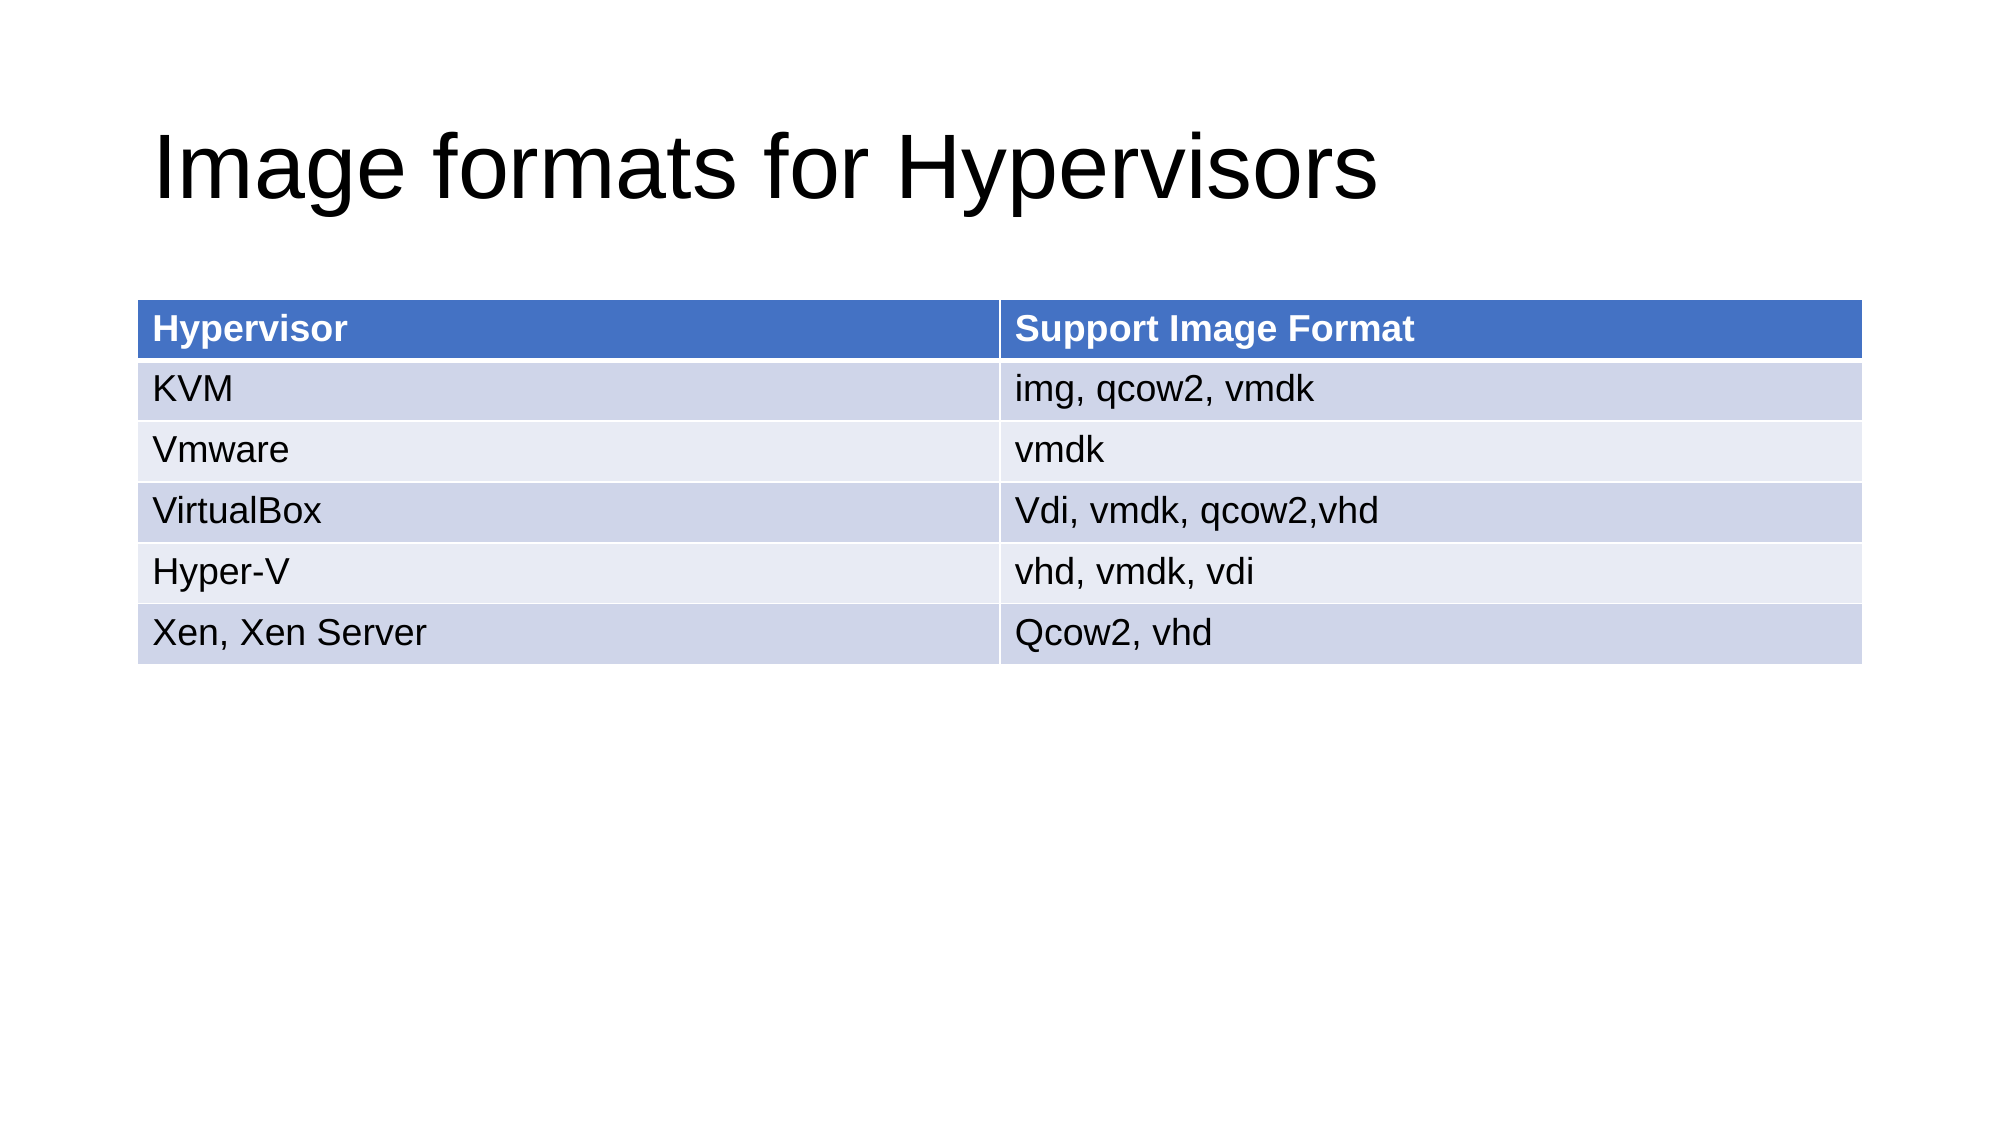

# Image formats for Hypervisors
| Hypervisor | Support Image Format |
| --- | --- |
| KVM | img, qcow2, vmdk |
| Vmware | vmdk |
| VirtualBox | Vdi, vmdk, qcow2,vhd |
| Hyper-V | vhd, vmdk, vdi |
| Xen, Xen Server | Qcow2, vhd |